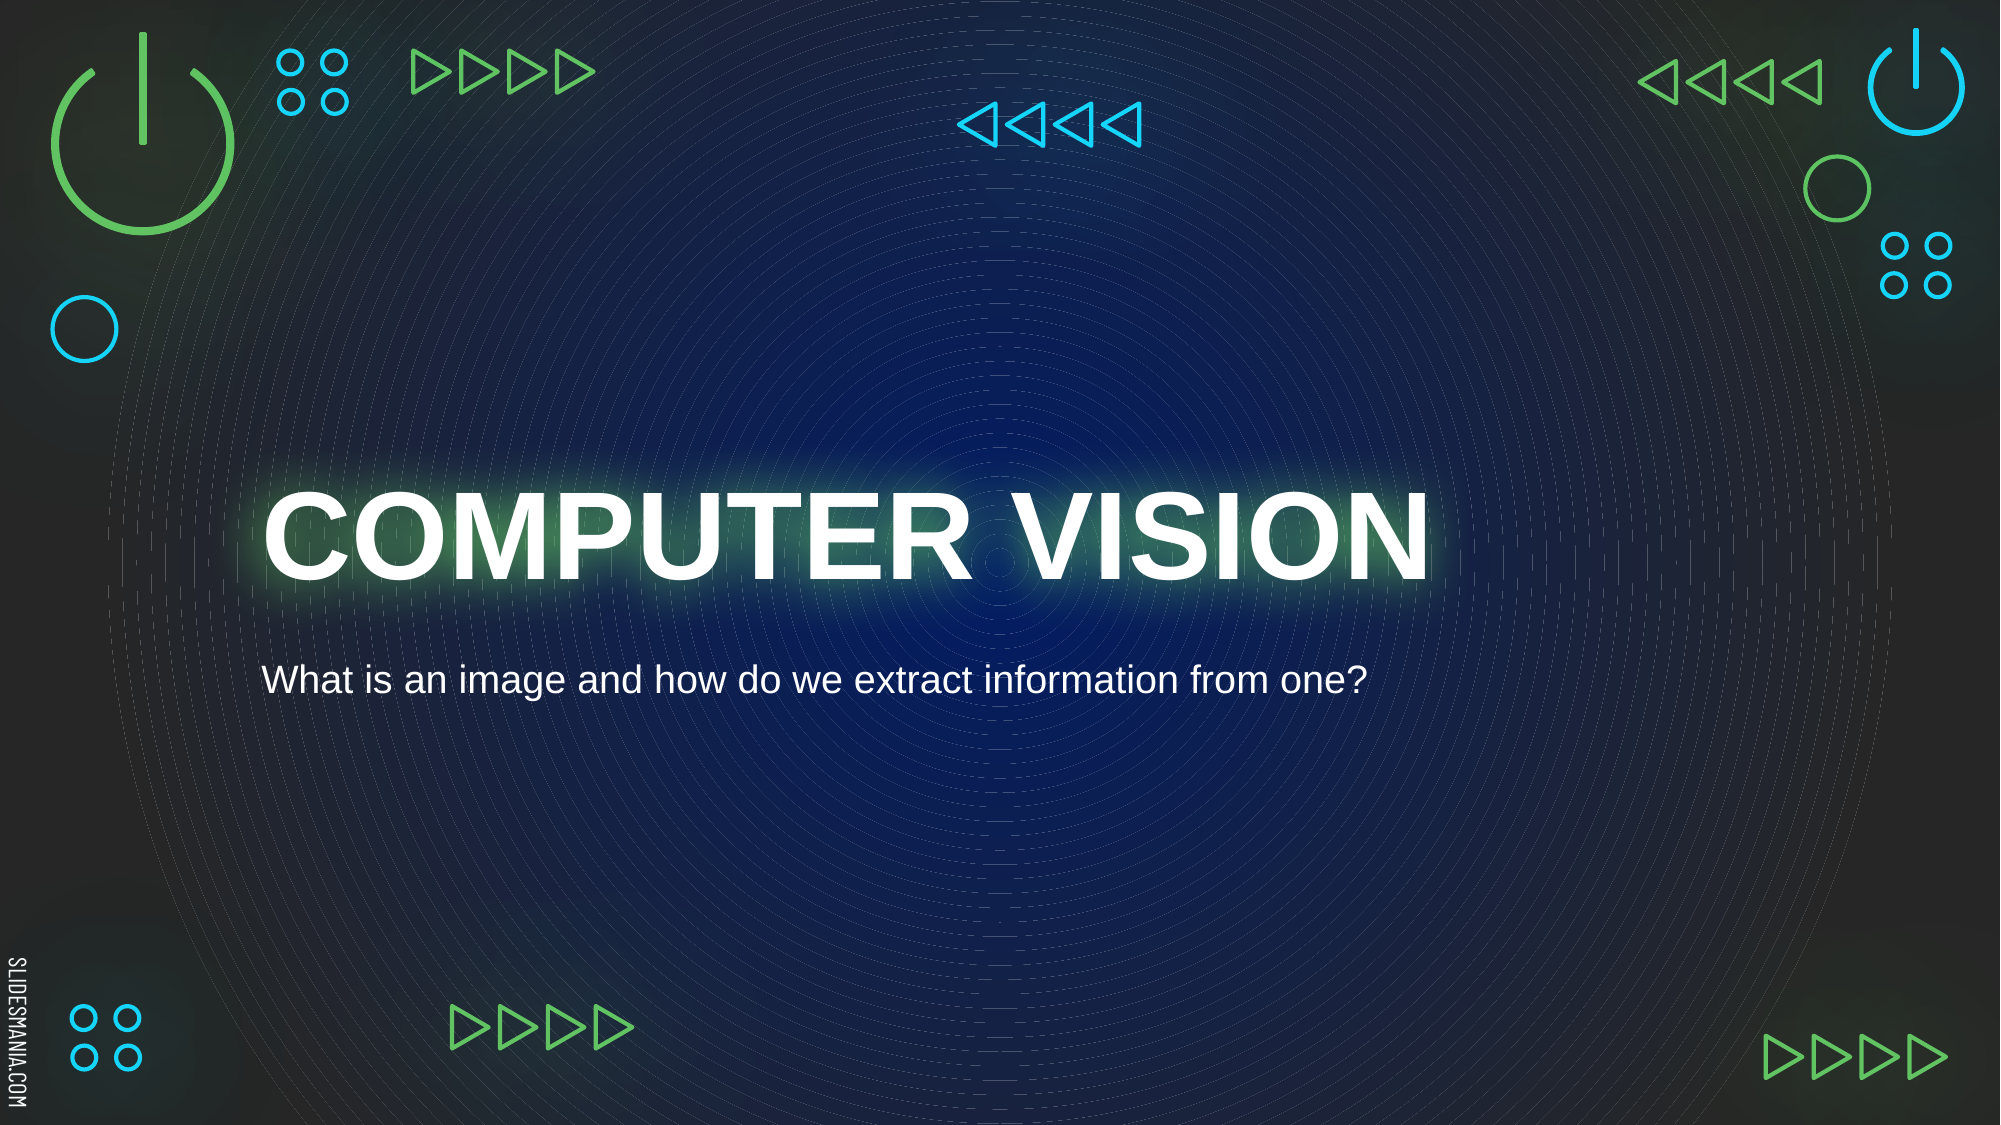

# COMPUTER VISION

What is an image and how do we extract information from one?